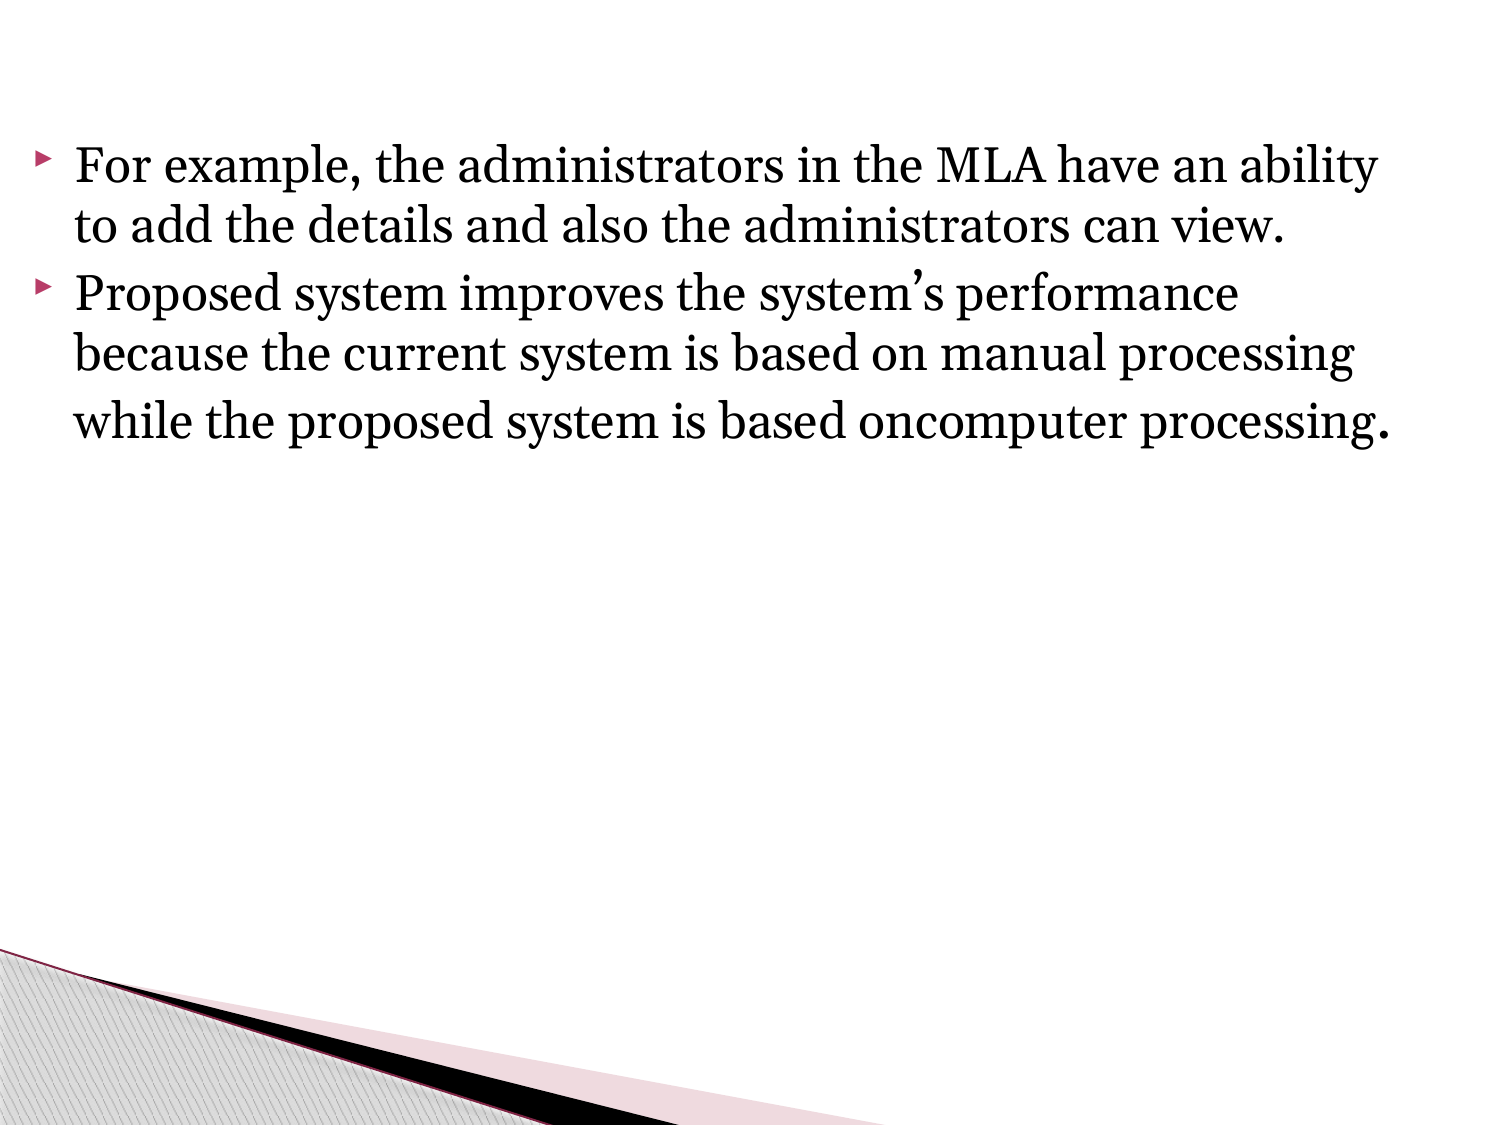

For example, the administrators in the MLA have an ability to add the details and also the administrators can view.
Proposed system improves the system’s performance because the current system is based on manual processing while the proposed system is based oncomputer processing.